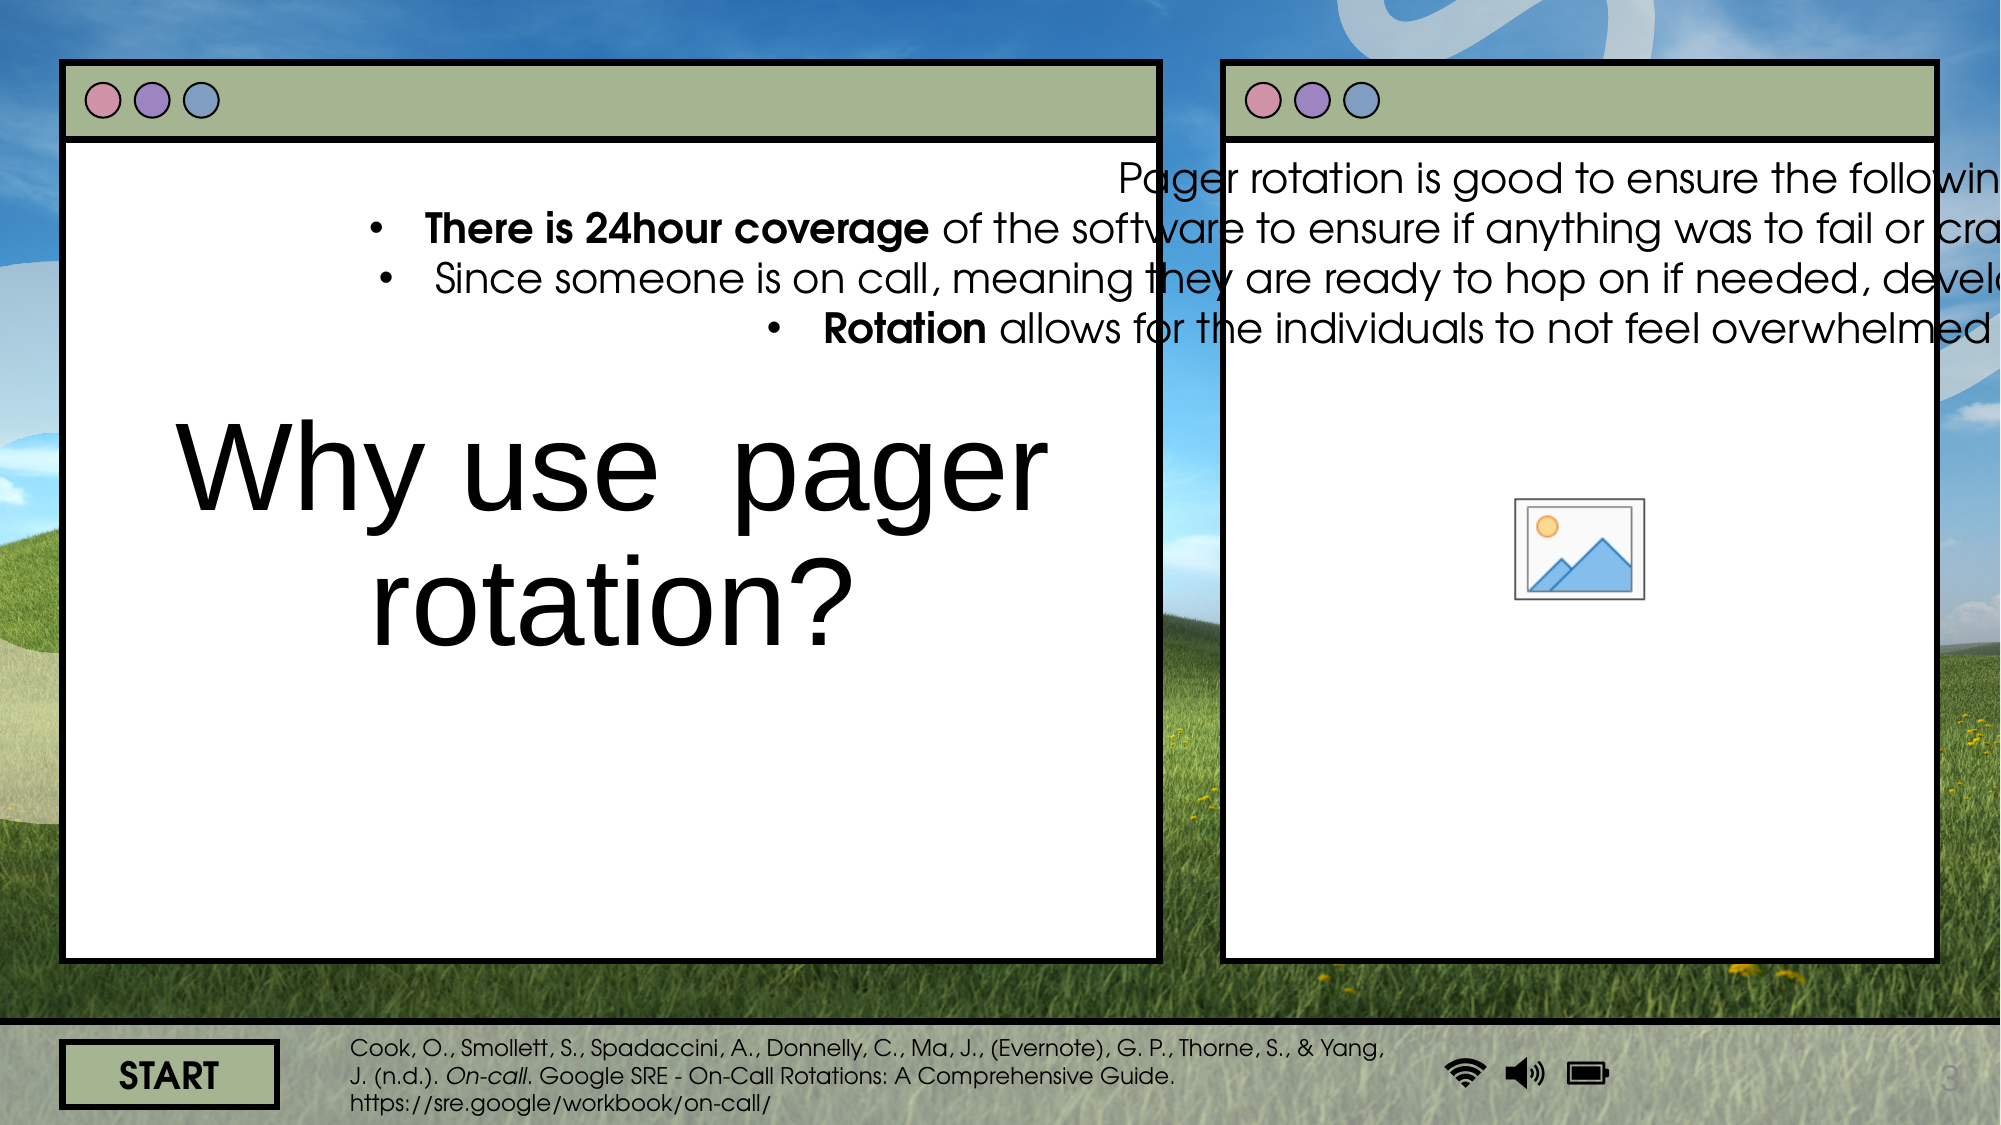

Pager rotation is good to ensure the following:
There is 24hour coverage of the software to ensure if anything was to fail or crash then someone can immediately fix it
Since someone is on call, meaning they are ready to hop on if needed, developers can have a more rapid response
Rotation allows for the individuals to not feel overwhelmed or burnout as easily
# Why use  pager rotation?
3
Cook, O., Smollett, S., Spadaccini, A., Donnelly, C., Ma, J., (Evernote), G. P., Thorne, S., & Yang, J. (n.d.). On-call. Google SRE - On-Call Rotations: A Comprehensive Guide. https://sre.google/workbook/on-call/